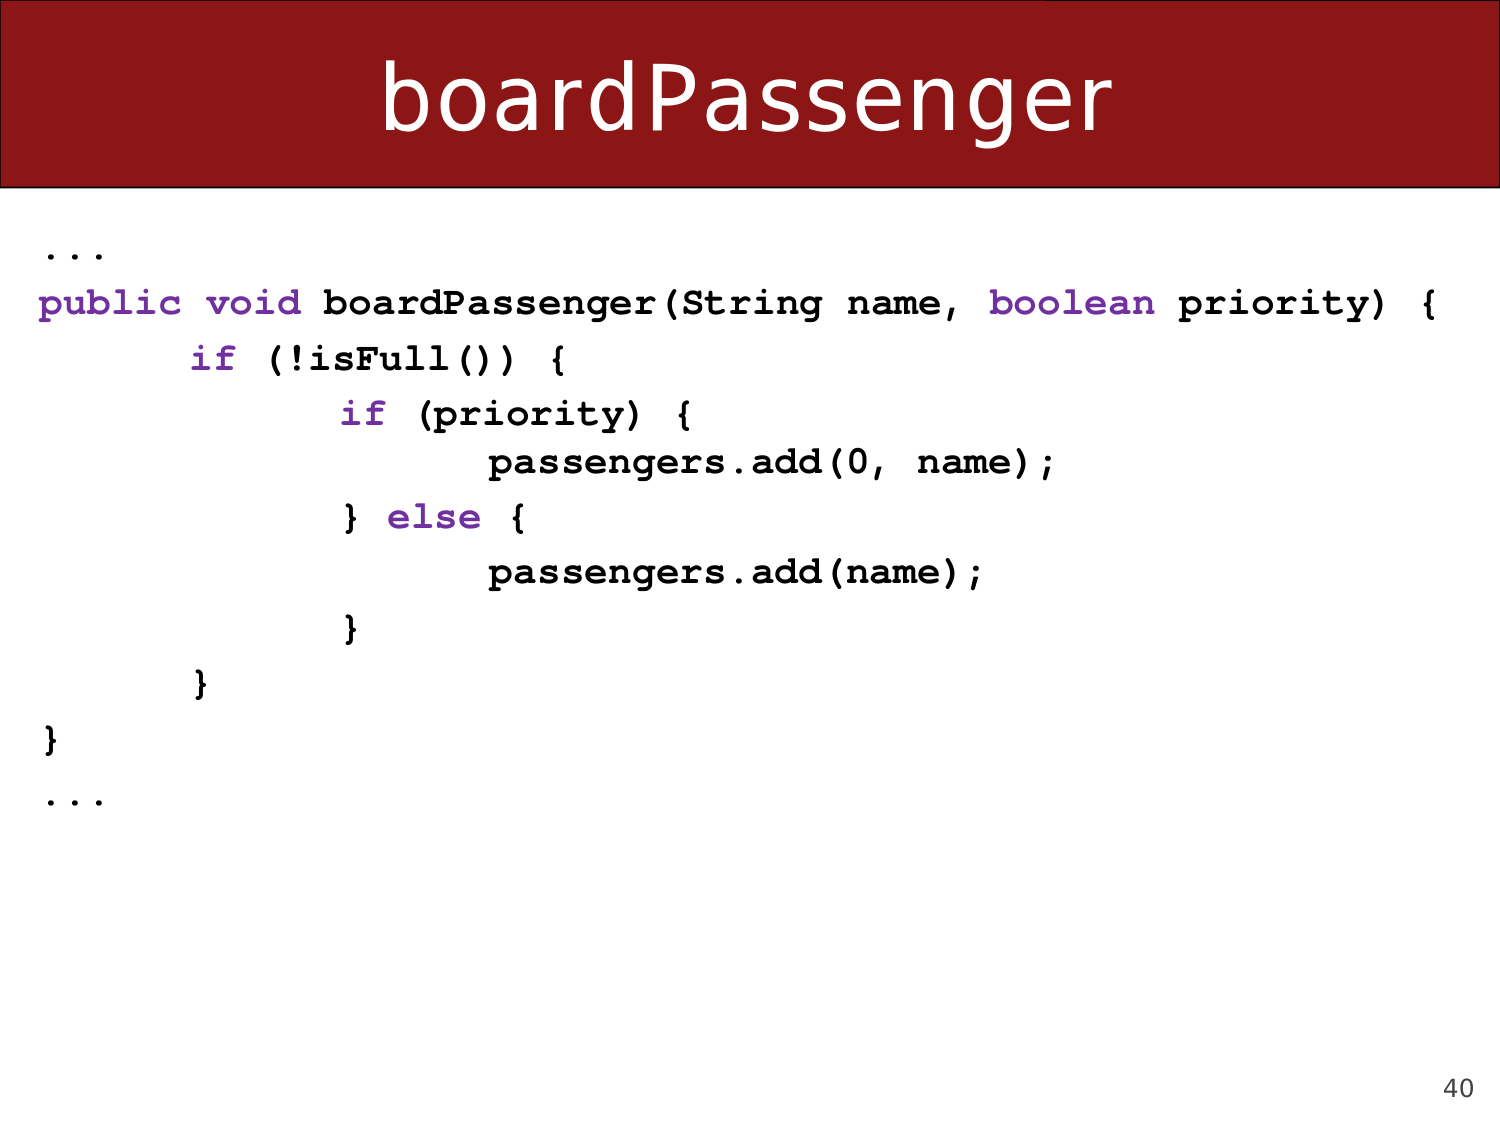

# boardPassenger
...
public void boardPassenger(String name, boolean priority) {
	if (!isFull()) {
		if (priority) {
			passengers.add(0, name);
		} else {
			passengers.add(name);
		}
	}
}
...